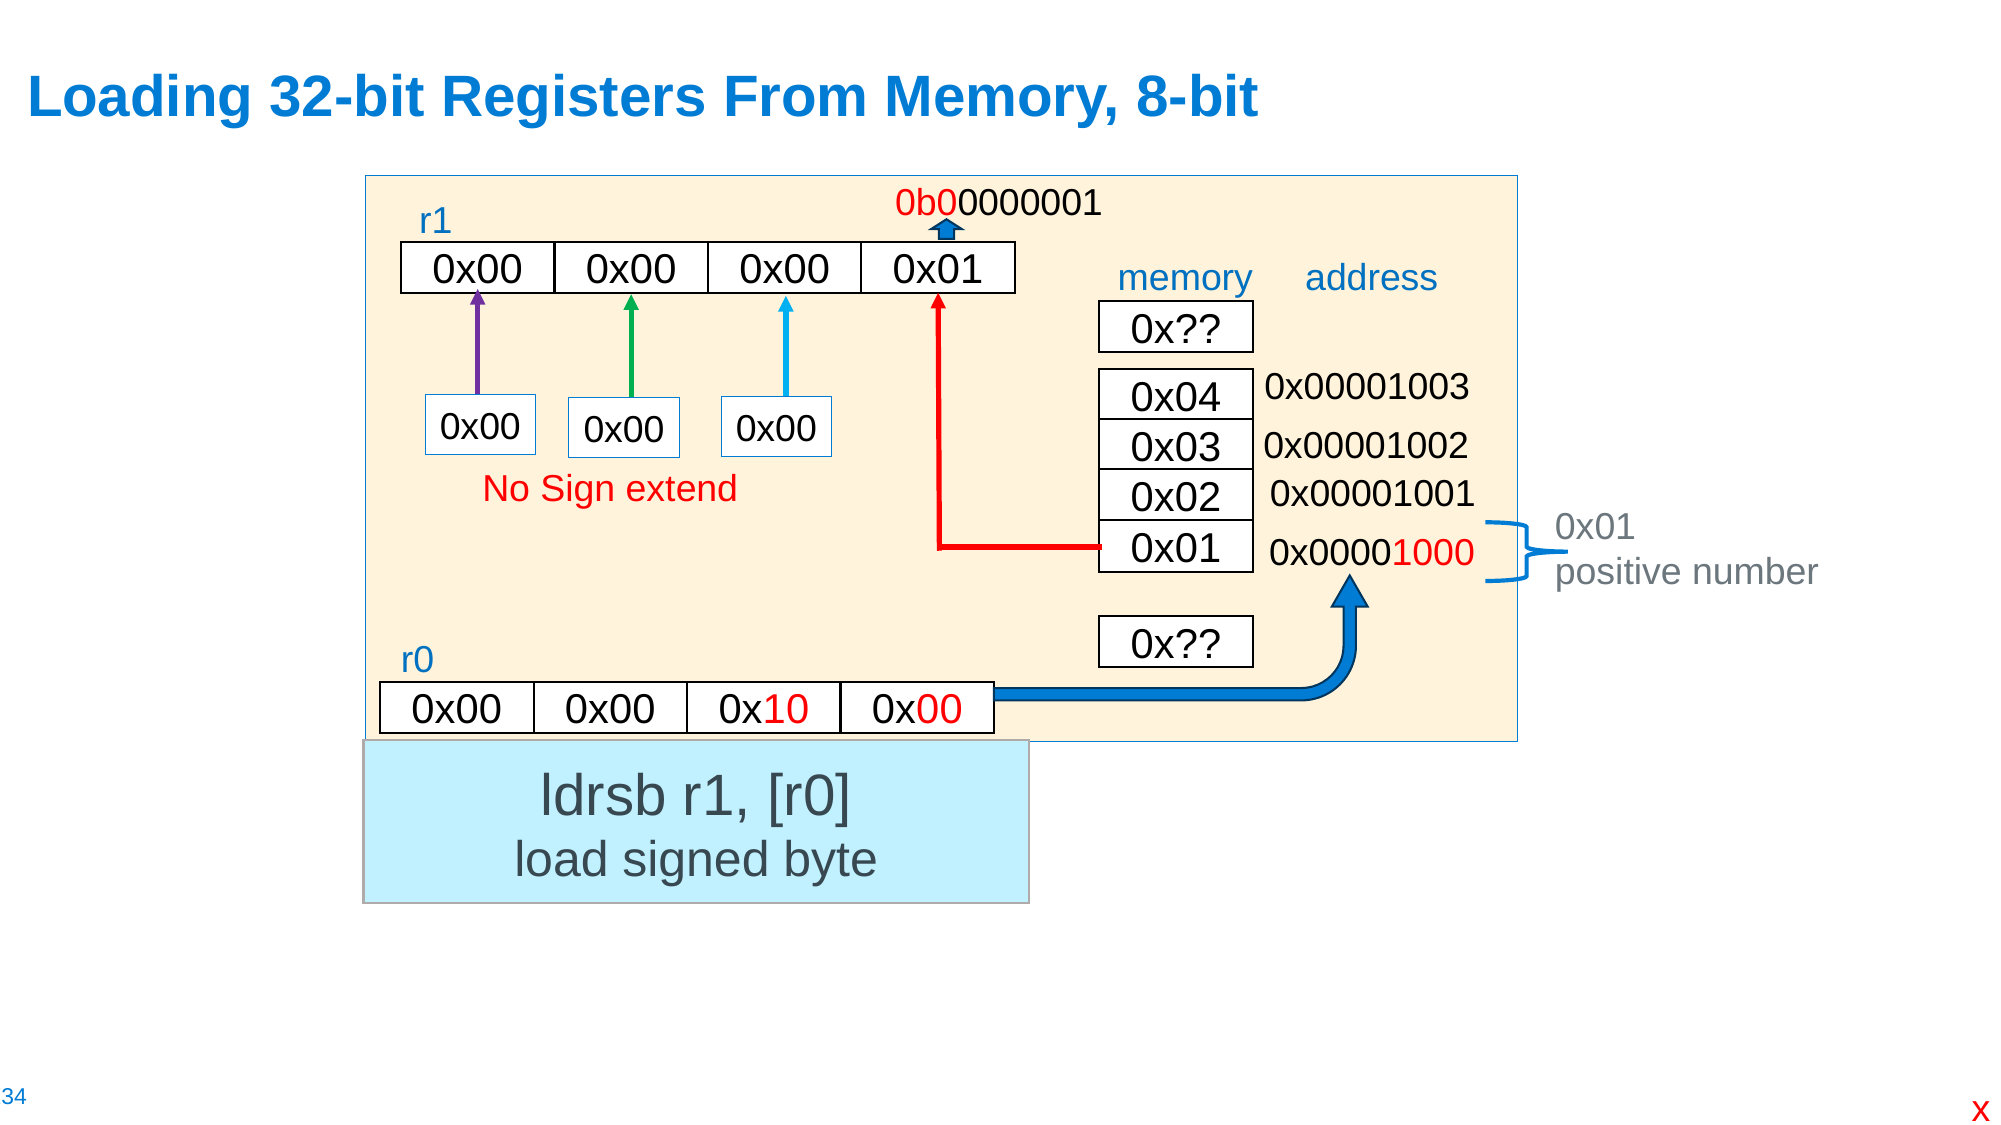

# Loading 32-bit Registers From Memory, 8-bit
0b00000001

r1

0x01
0x00
0x00
0x00
memory     address
0x??
0x00001003
0x04
0x00
0x00
0x00
0x00001002
0x03

No Sign extend
0x00001001
0x02
0x01
positive number
0x01
0x00001000

0x??
r0
0x00
0x00
0x10
0x00
ldrsb r1, [r0]
load signed byte
x